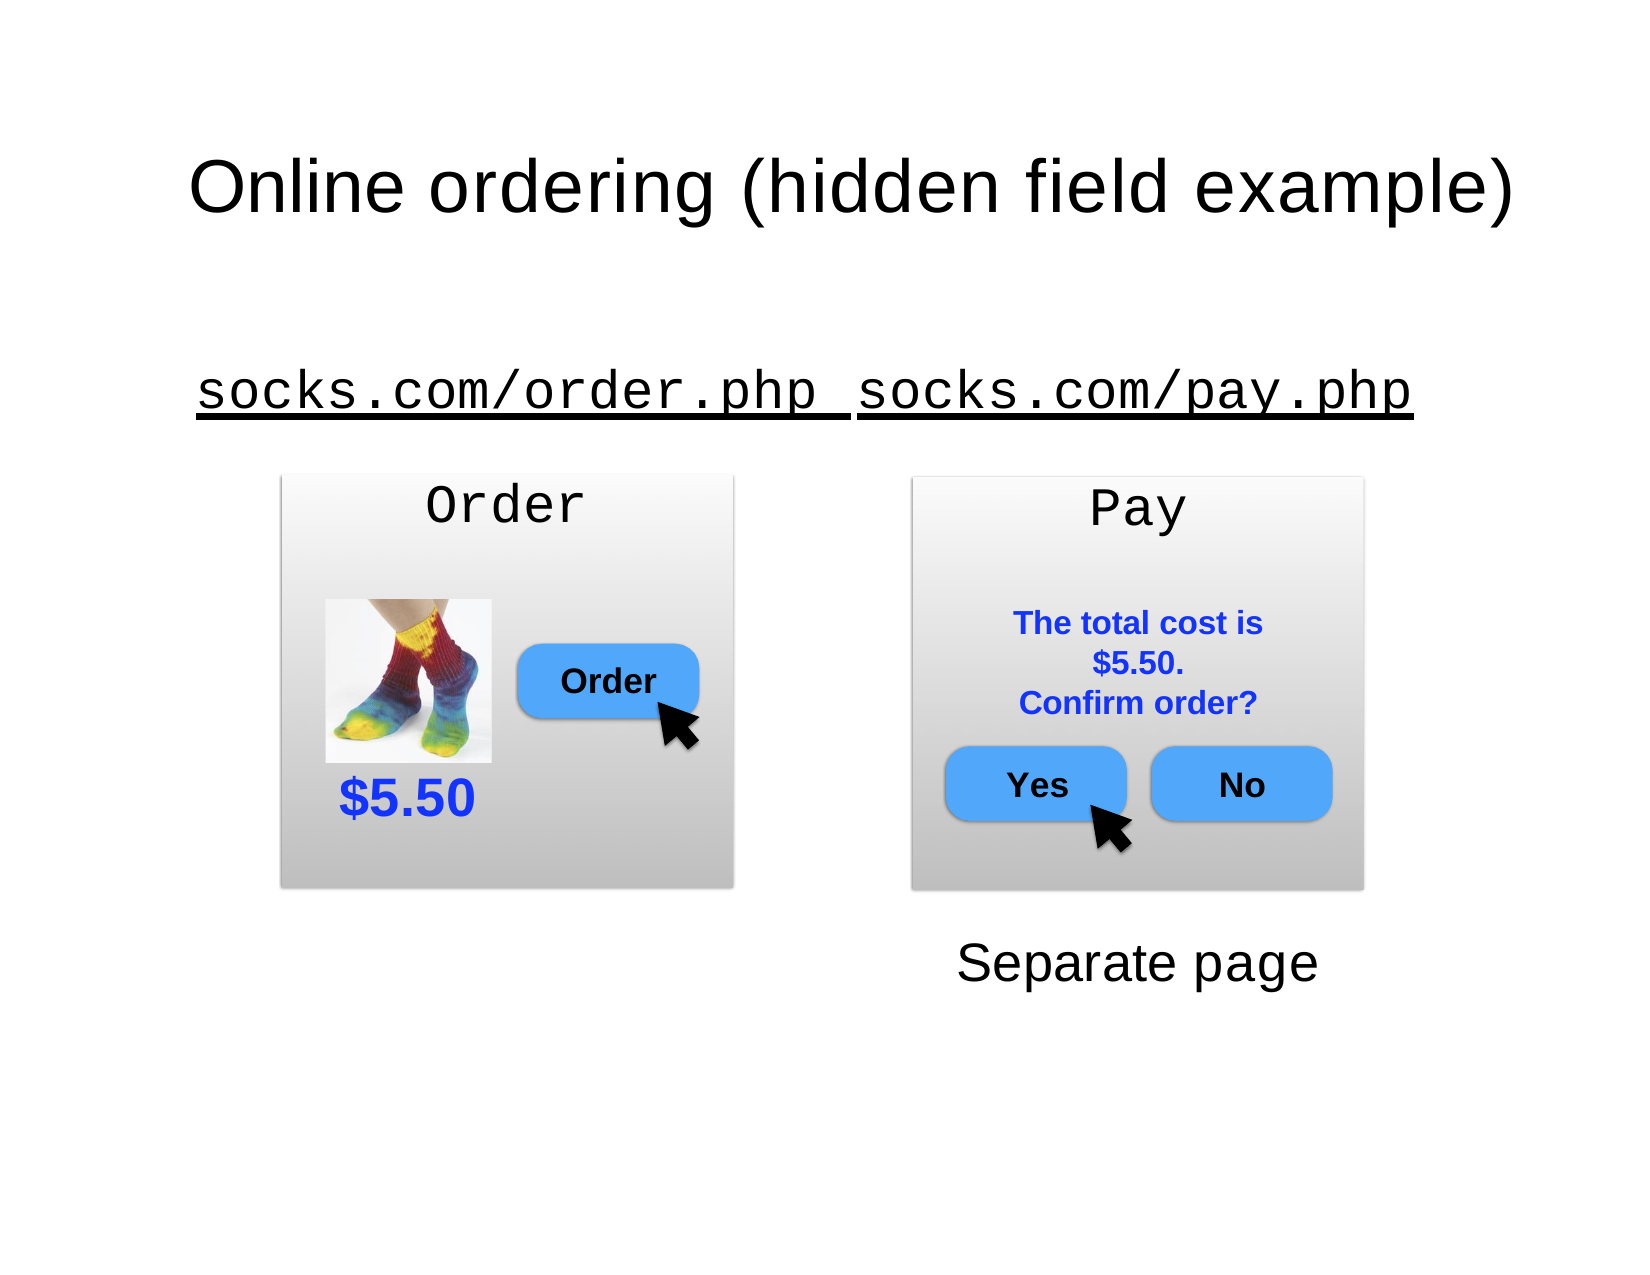

# Online ordering (hidden field example)
socks.com/order.php socks.com/pay.php
Order
Pay

The total cost is $5.50.
Confirm order?

Order

$5.50
Yes
No

Separate page